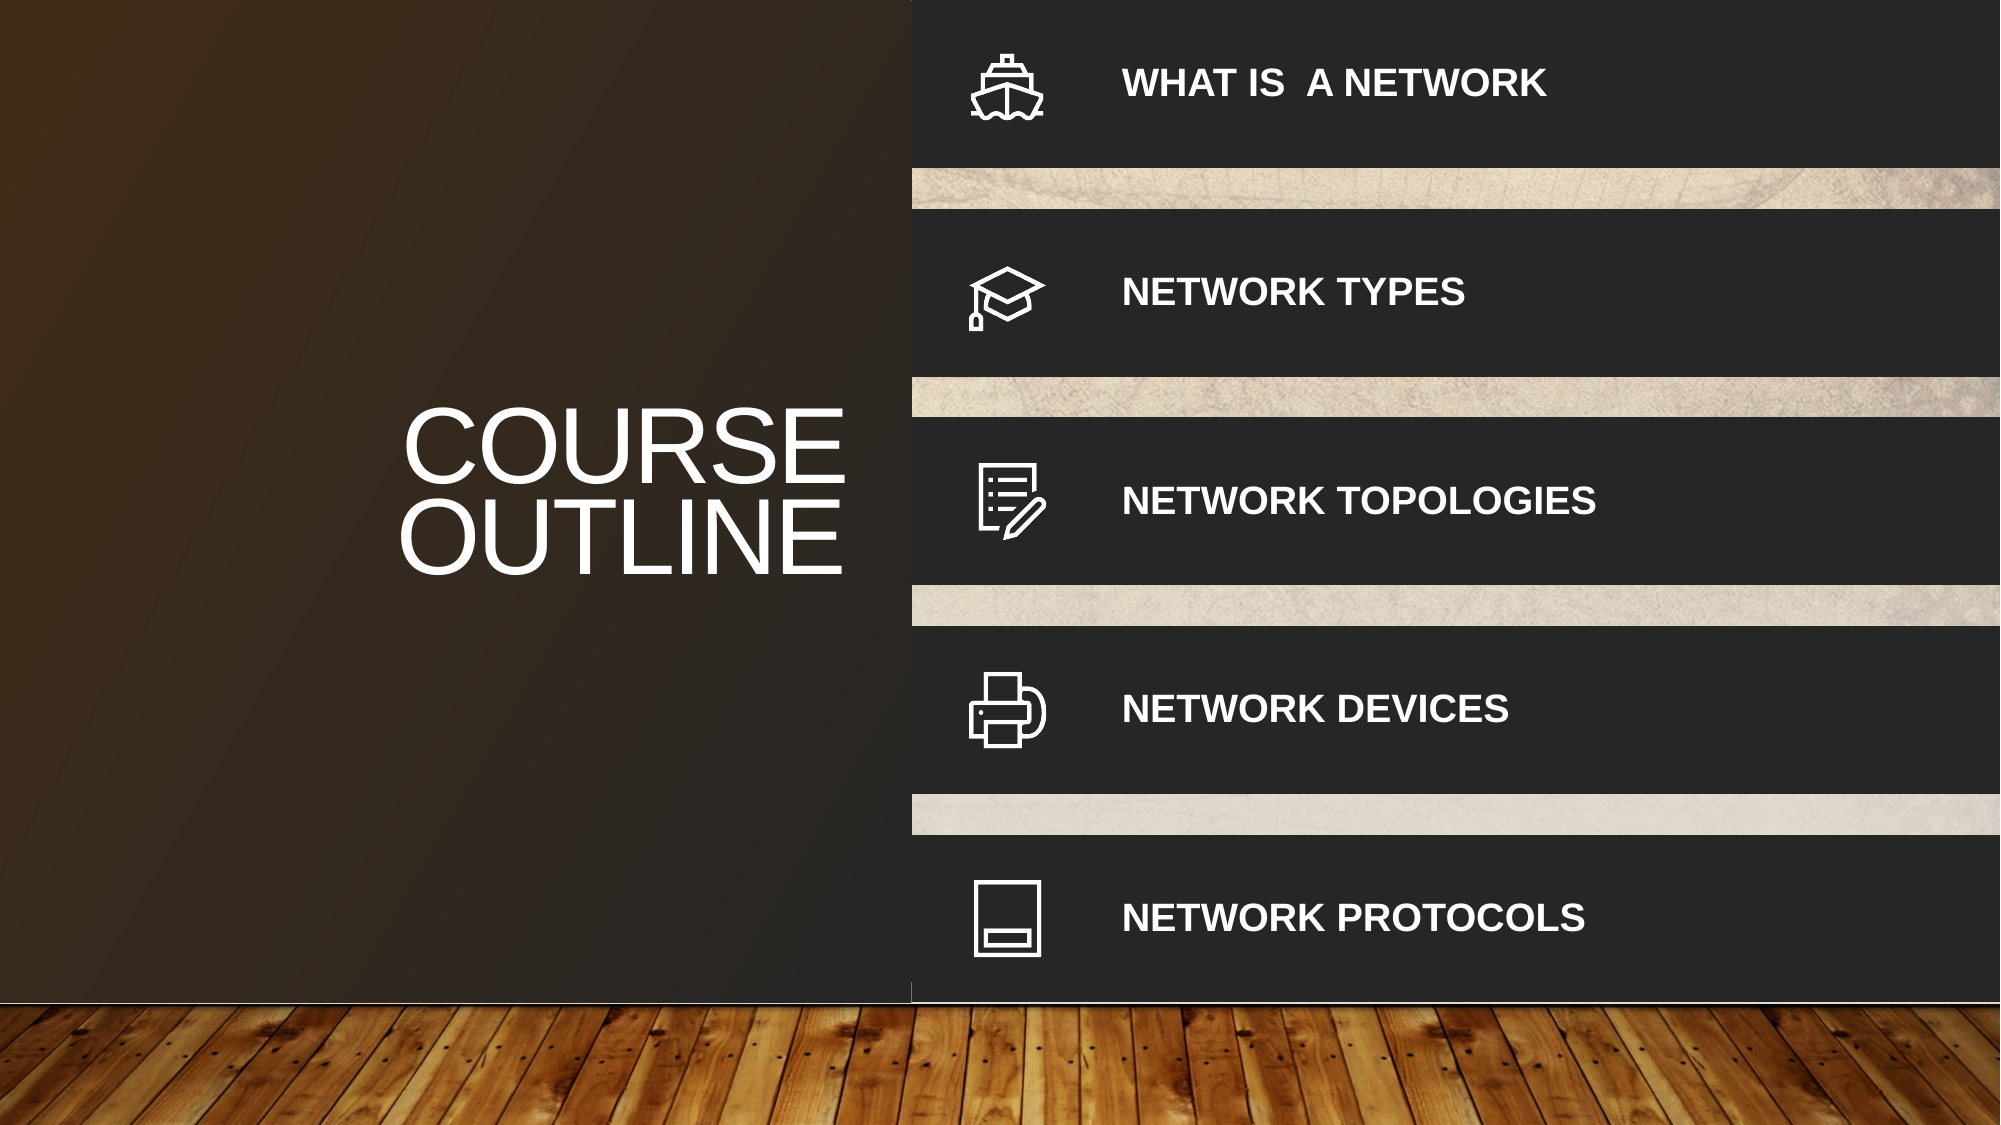

2
# COURSE OUTLINE
WHAT IS  A NETWORK
NETWORK TYPES
NETWORK TOPOLOGIES
NETWORK DEVICES
NETWORK PROTOCOLS